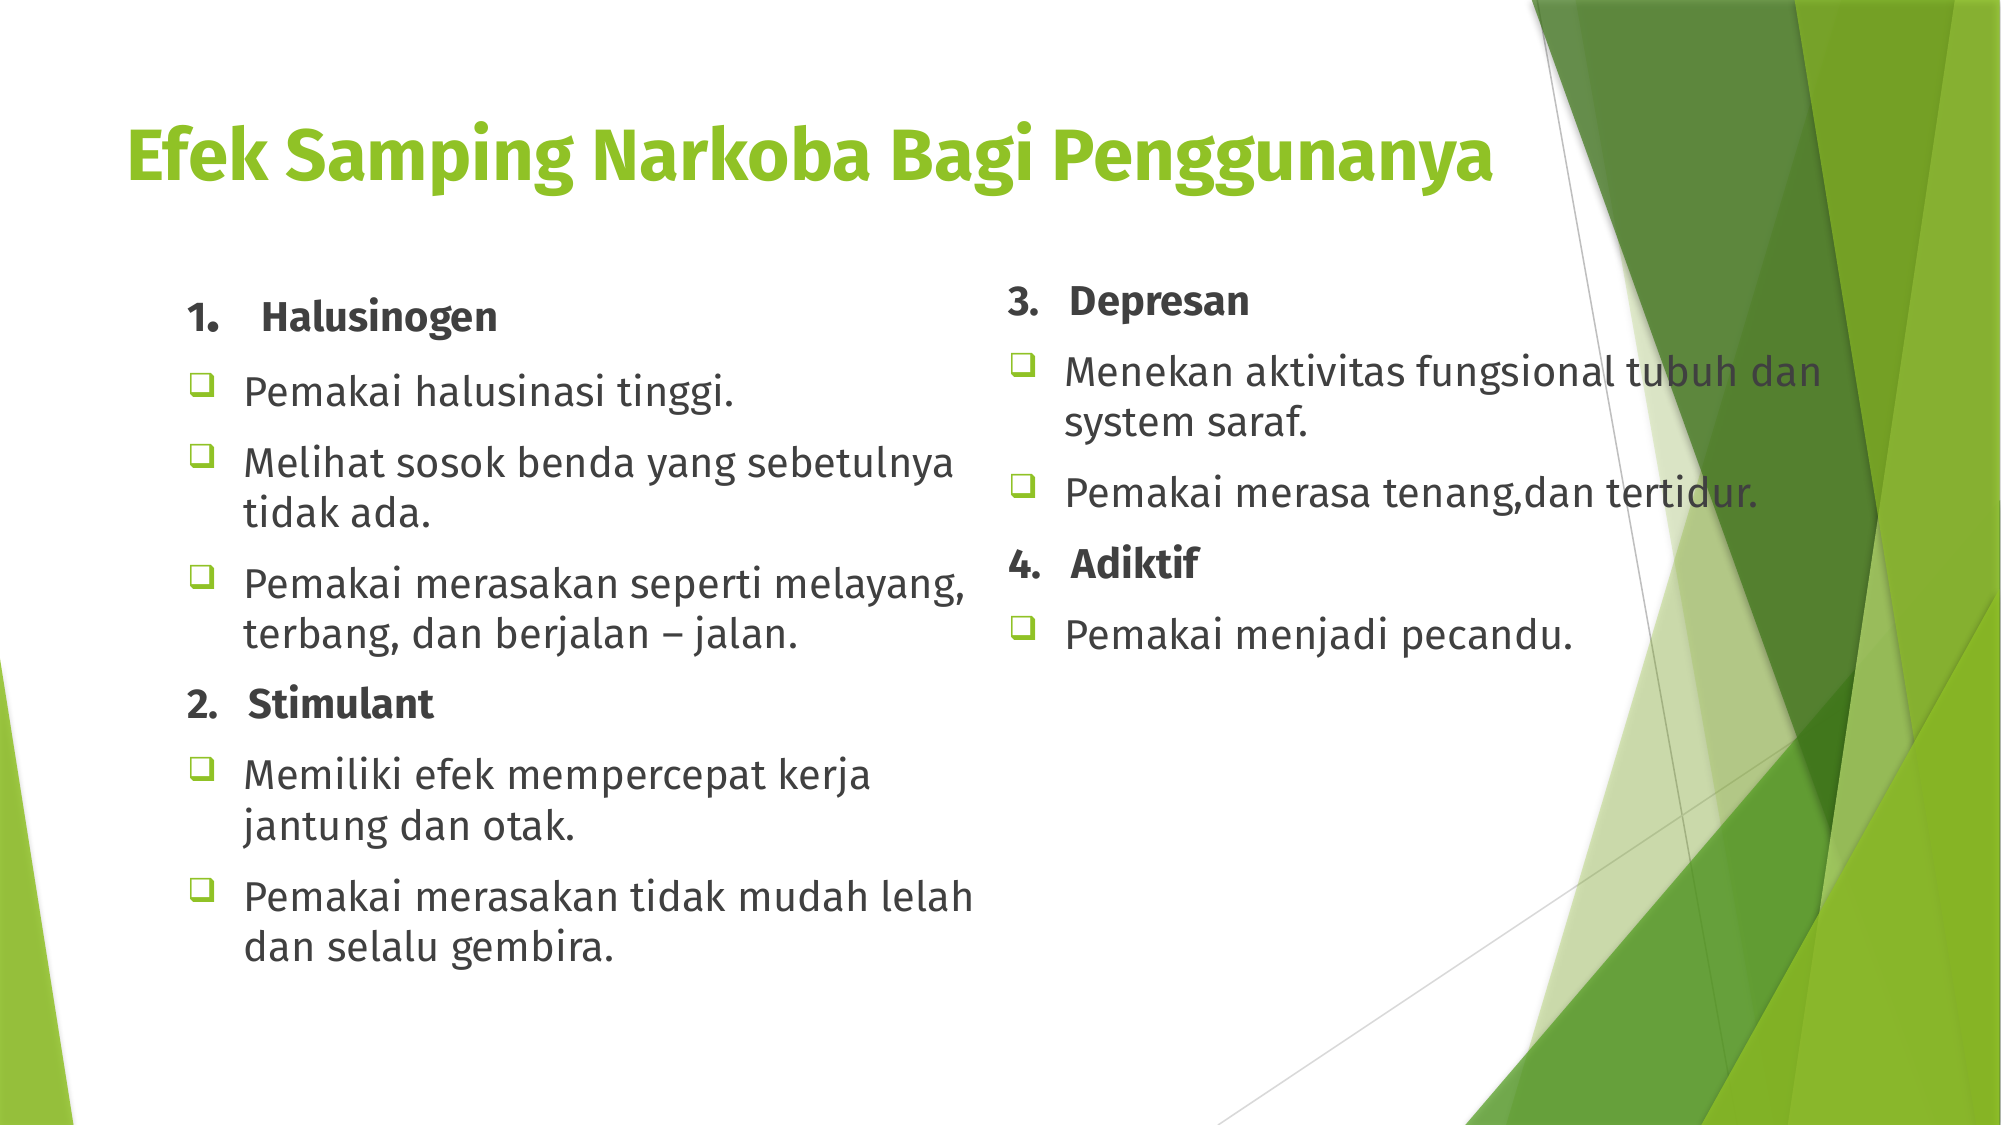

# Efek Samping Narkoba Bagi Penggunanya
1.   Halusinogen
Pemakai halusinasi tinggi.
Melihat sosok benda yang sebetulnya tidak ada.
Pemakai merasakan seperti melayang, terbang, dan berjalan – jalan.
2.   Stimulant
Memiliki efek mempercepat kerja jantung dan otak.
Pemakai merasakan tidak mudah lelah dan selalu gembira.
3.   Depresan
Menekan aktivitas fungsional tubuh dan system saraf.
Pemakai merasa tenang,dan tertidur.
4.   Adiktif
Pemakai menjadi pecandu.